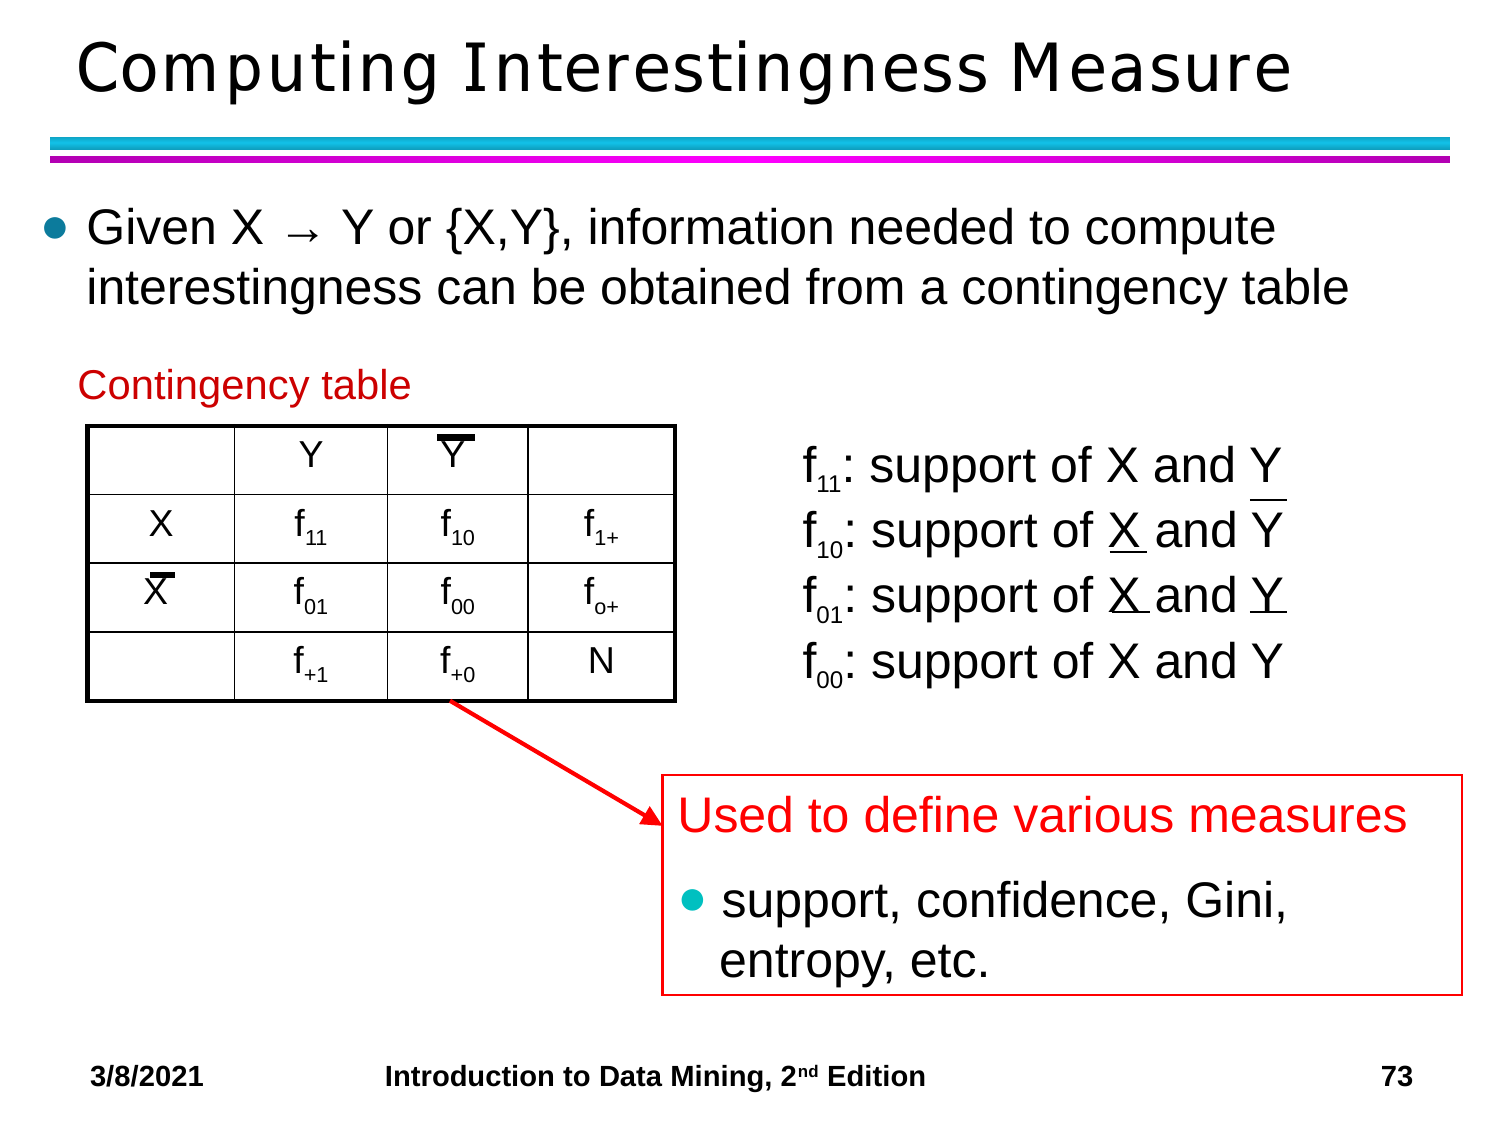

Computing Interestingness Measure
Given X → Y or {X,Y}, information needed to compute interestingness can be obtained from a contingency table
Contingency table
f11: support of X and Y
f10: support of X and Y
f01: support of X and Y
f00: support of X and Y
|  | Y | Y |  |
| --- | --- | --- | --- |
| X | f11 | f10 | f1+ |
| X | f01 | f00 | fo+ |
|  | f+1 | f+0 | N |
Used to define various measures
 support, confidence, Gini,
   entropy, etc.